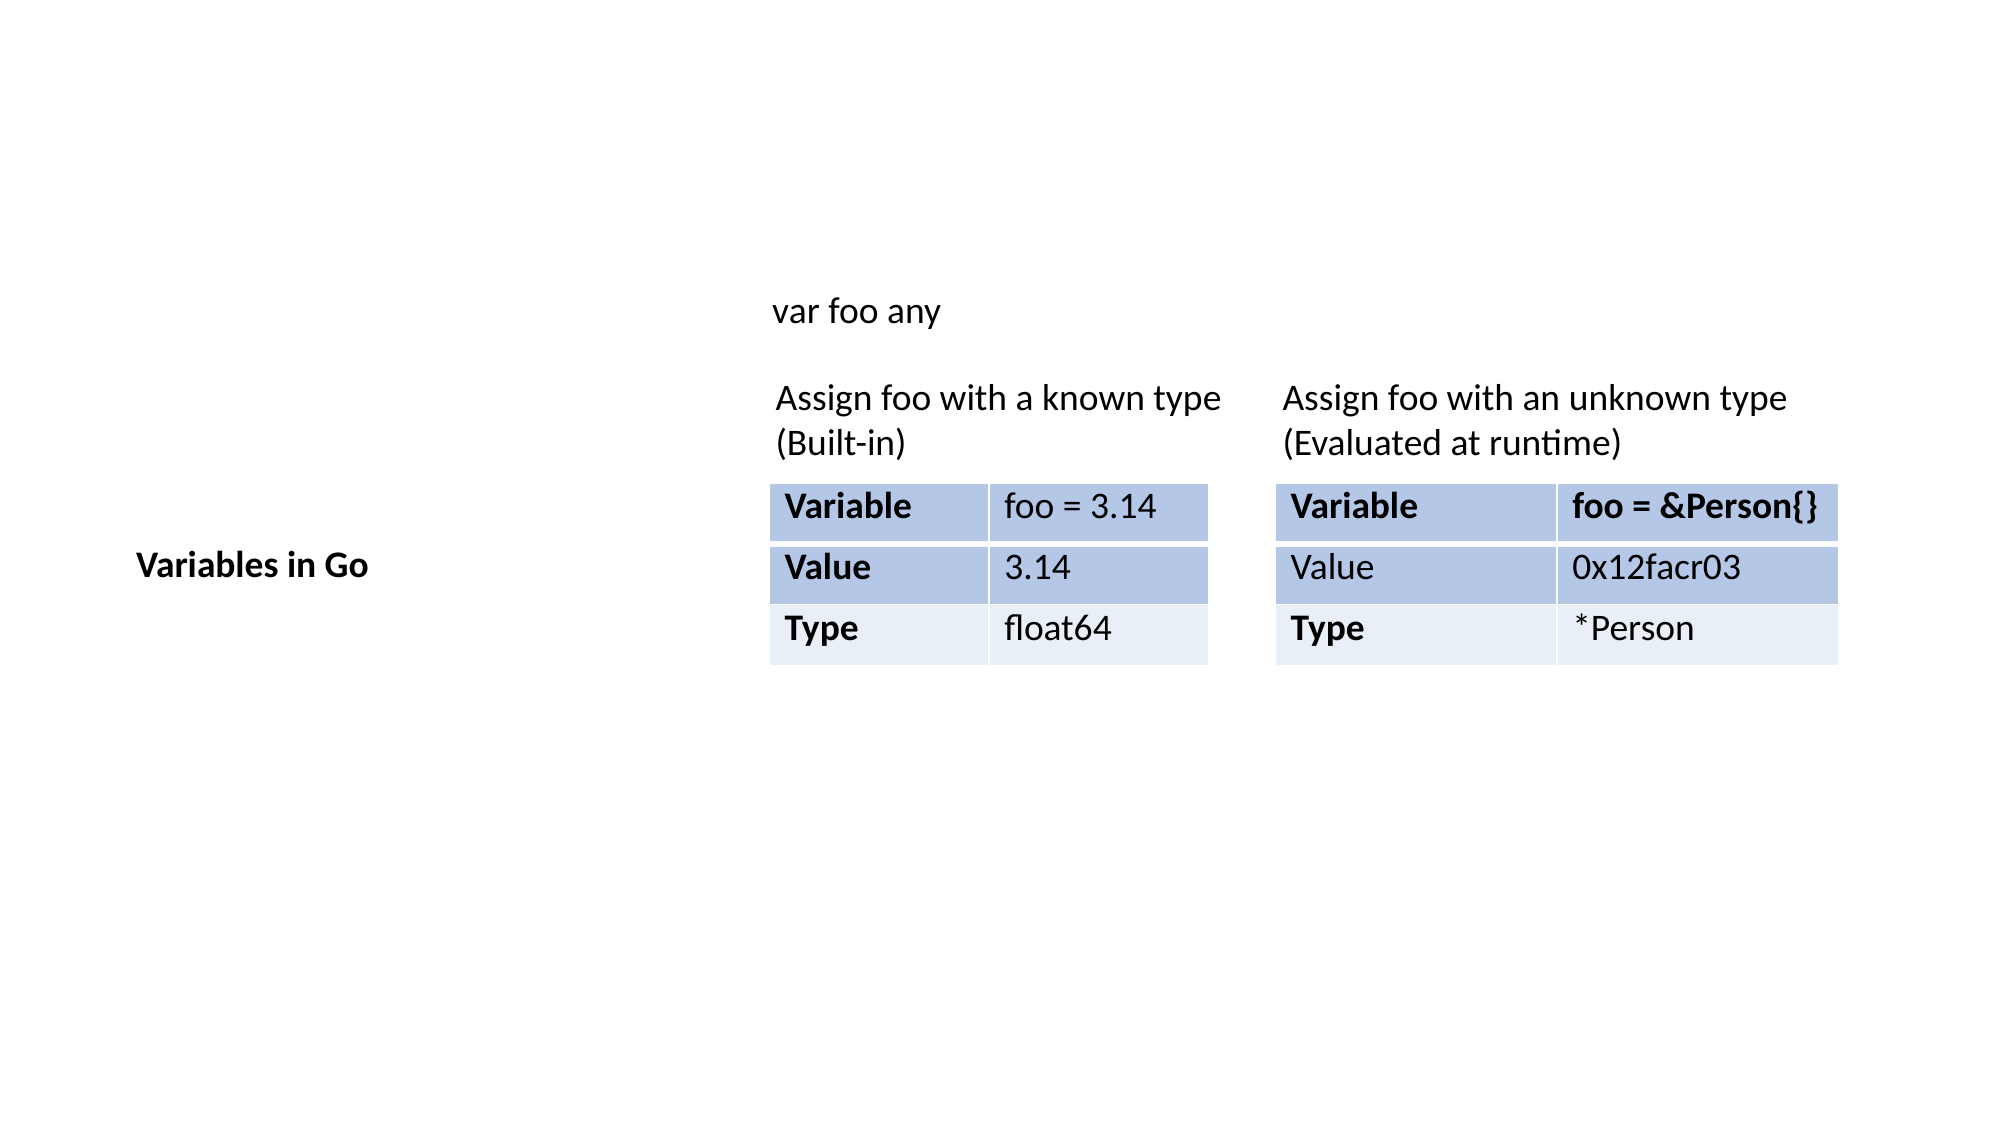

var foo any
Assign foo with an unknown type
(Evaluated at runtime)
Assign foo with a known type
(Built-in)
| Variable | foo = 3.14 |
| --- | --- |
| Value | 3.14 |
| Type | float64 |
| Variable | foo = &Person{} |
| --- | --- |
| Value | 0x12facr03 |
| Type | \*Person |
Variables in Go